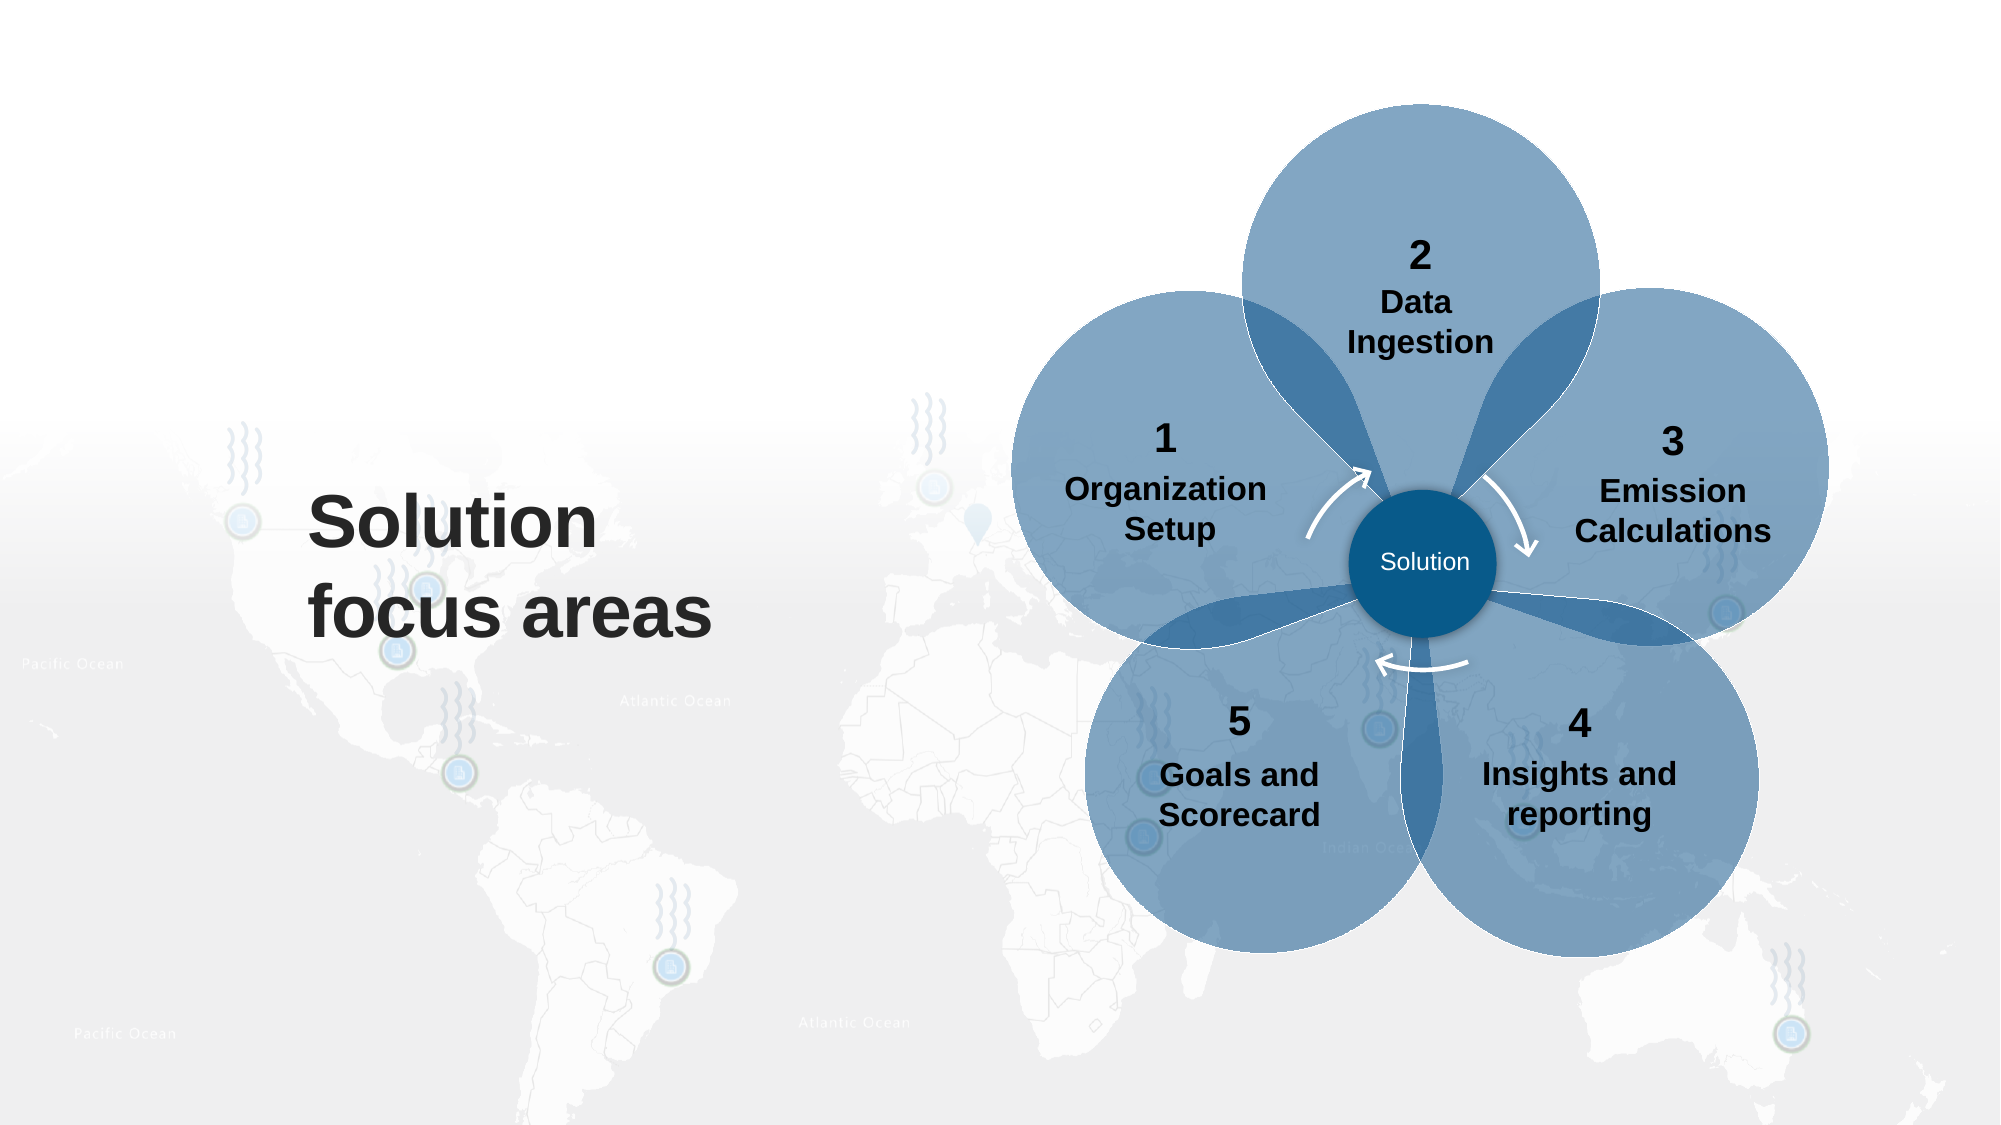

2
Data
Ingestion
1
Organization
 Setup
3

Emission
Calculations

Solution
5
4
Insights and reporting
Goals and Scorecard
Solution
focus areas